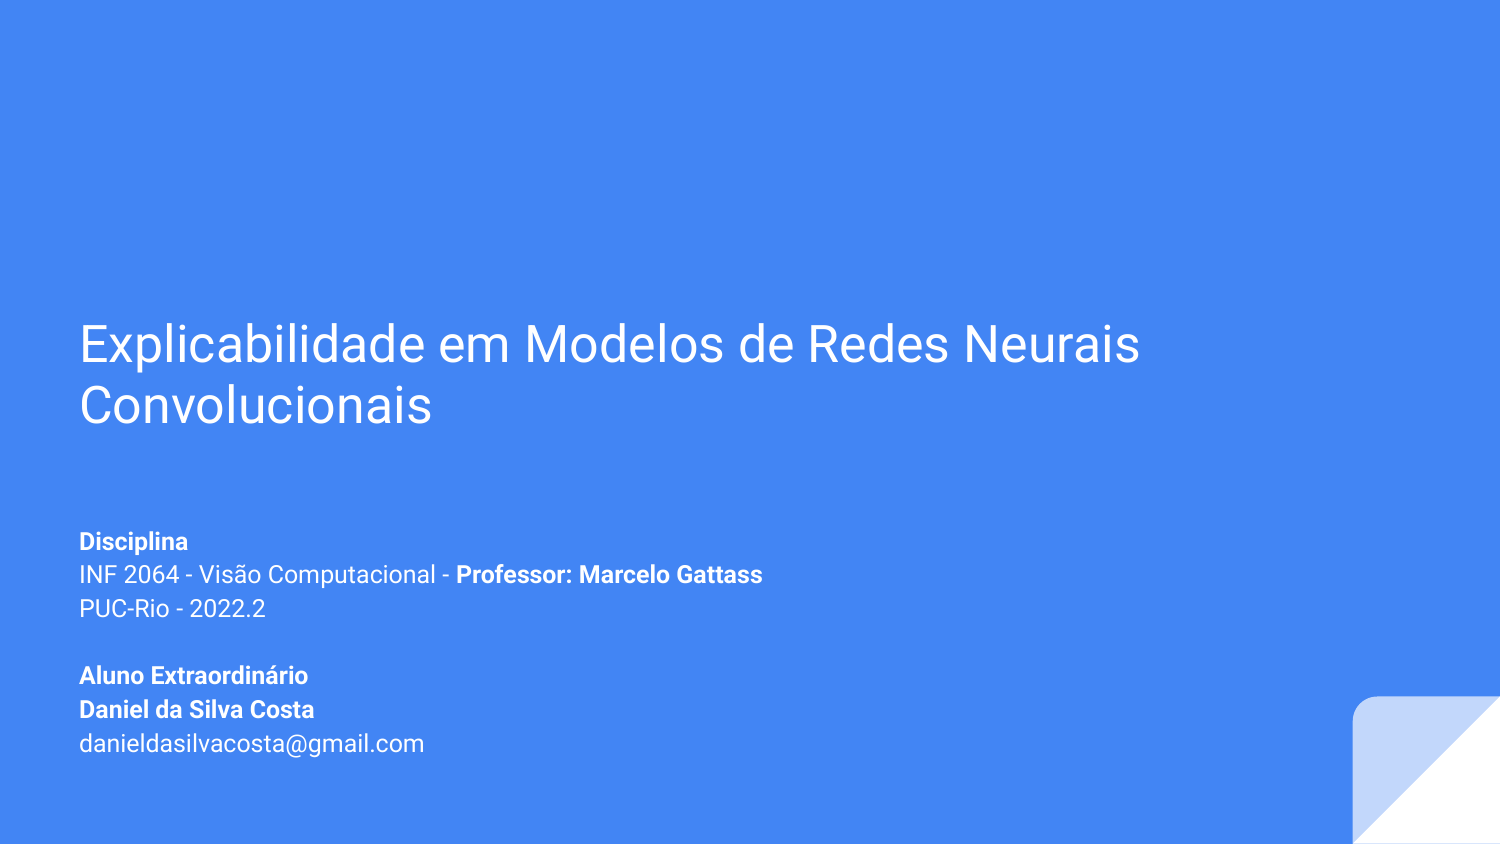

# Explicabilidade em Modelos de Redes Neurais Convolucionais
Disciplina
INF 2064 - Visão Computacional - Professor: Marcelo Gattass
PUC-Rio - 2022.2

Aluno Extraordinário
Daniel da Silva Costa
danieldasilvacosta@gmail.com